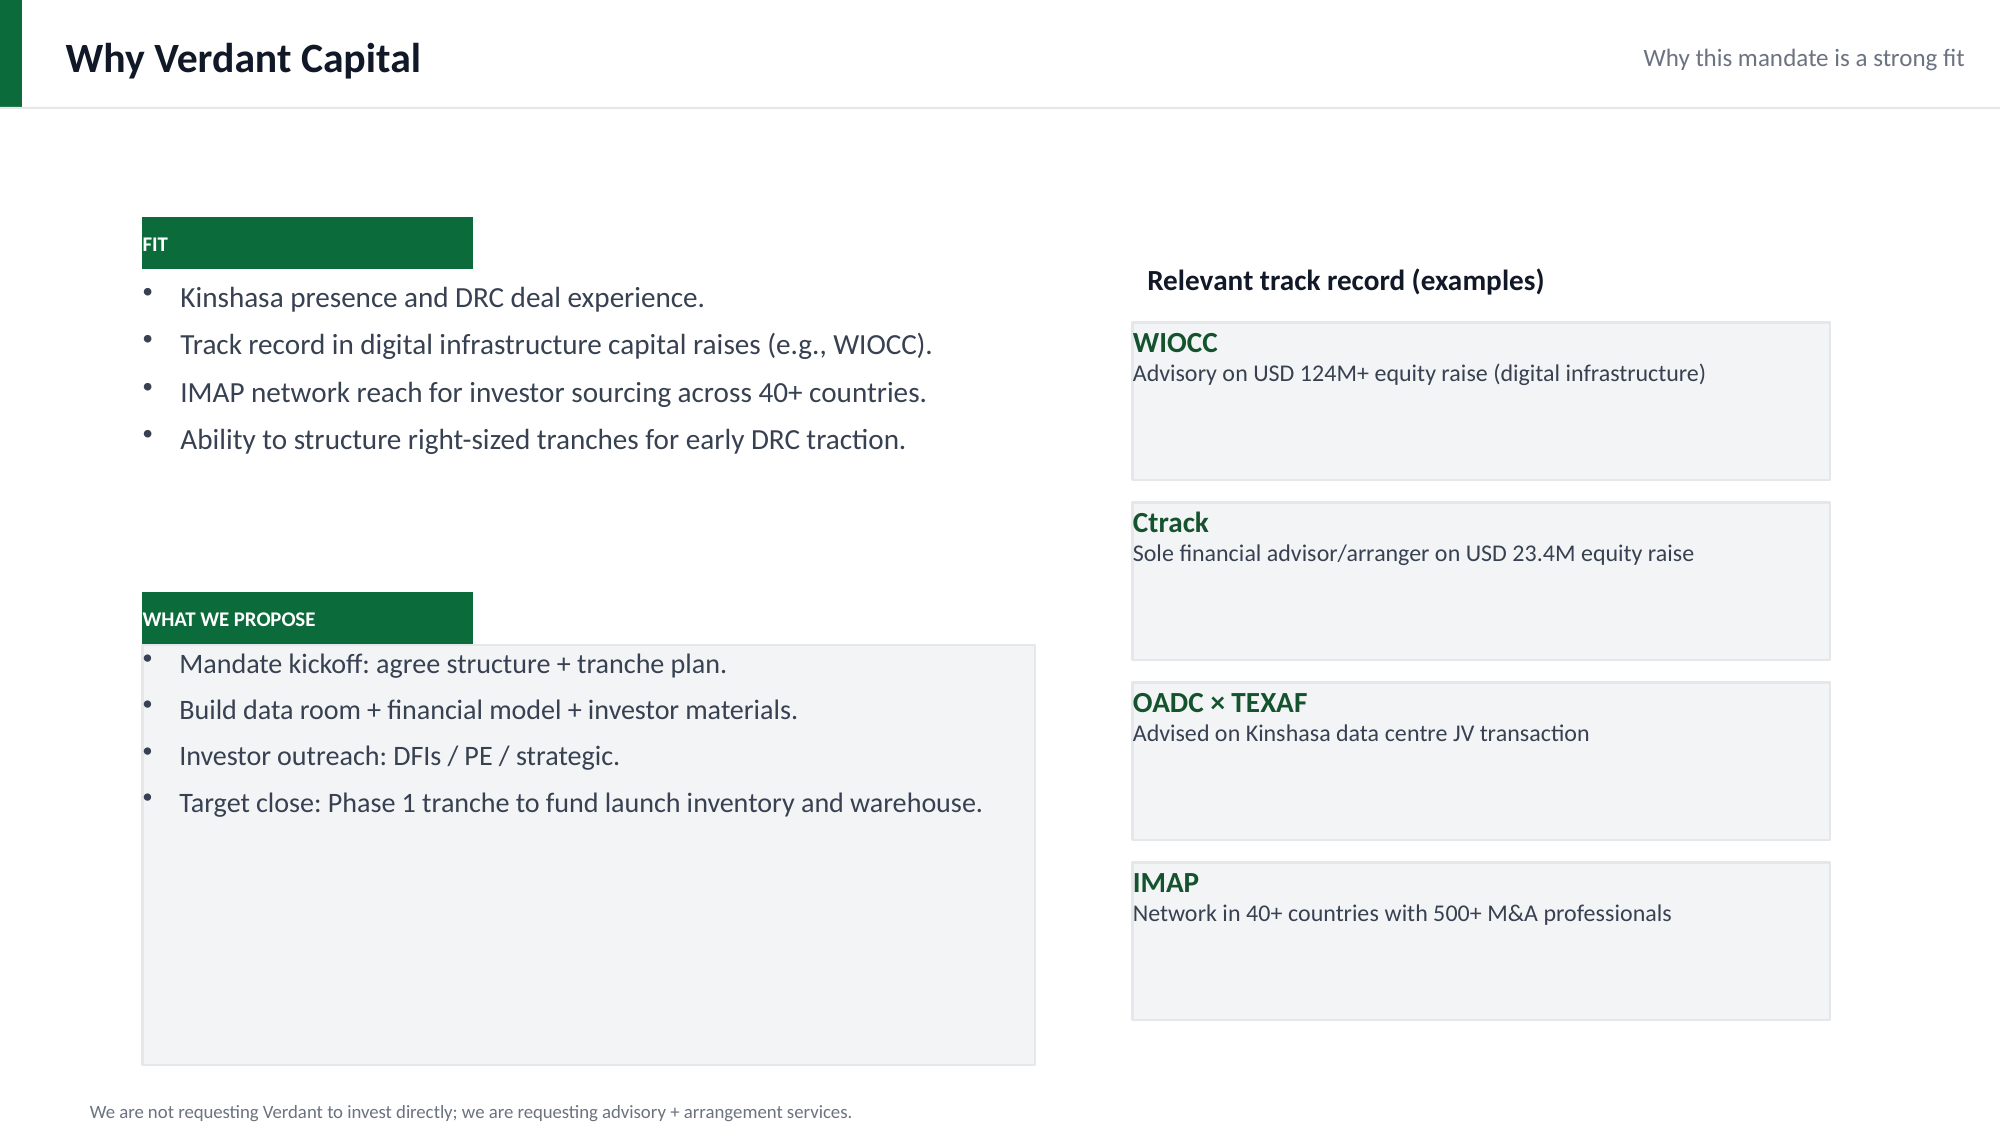

Why Verdant Capital
Why this mandate is a strong fit

FIT
Relevant track record (examples)
Kinshasa presence and DRC deal experience.
Track record in digital infrastructure capital raises (e.g., WIOCC).
IMAP network reach for investor sourcing across 40+ countries.
Ability to structure right-sized tranches for early DRC traction.
WIOCC
Advisory on USD 124M+ equity raise (digital infrastructure)
Ctrack
Sole financial advisor/arranger on USD 23.4M equity raise
WHAT WE PROPOSE
Mandate kickoff: agree structure + tranche plan.
Build data room + financial model + investor materials.
Investor outreach: DFIs / PE / strategic.
Target close: Phase 1 tranche to fund launch inventory and warehouse.
OADC × TEXAF
Advised on Kinshasa data centre JV transaction
IMAP
Network in 40+ countries with 500+ M&A professionals
We are not requesting Verdant to invest directly; we are requesting advisory + arrangement services.